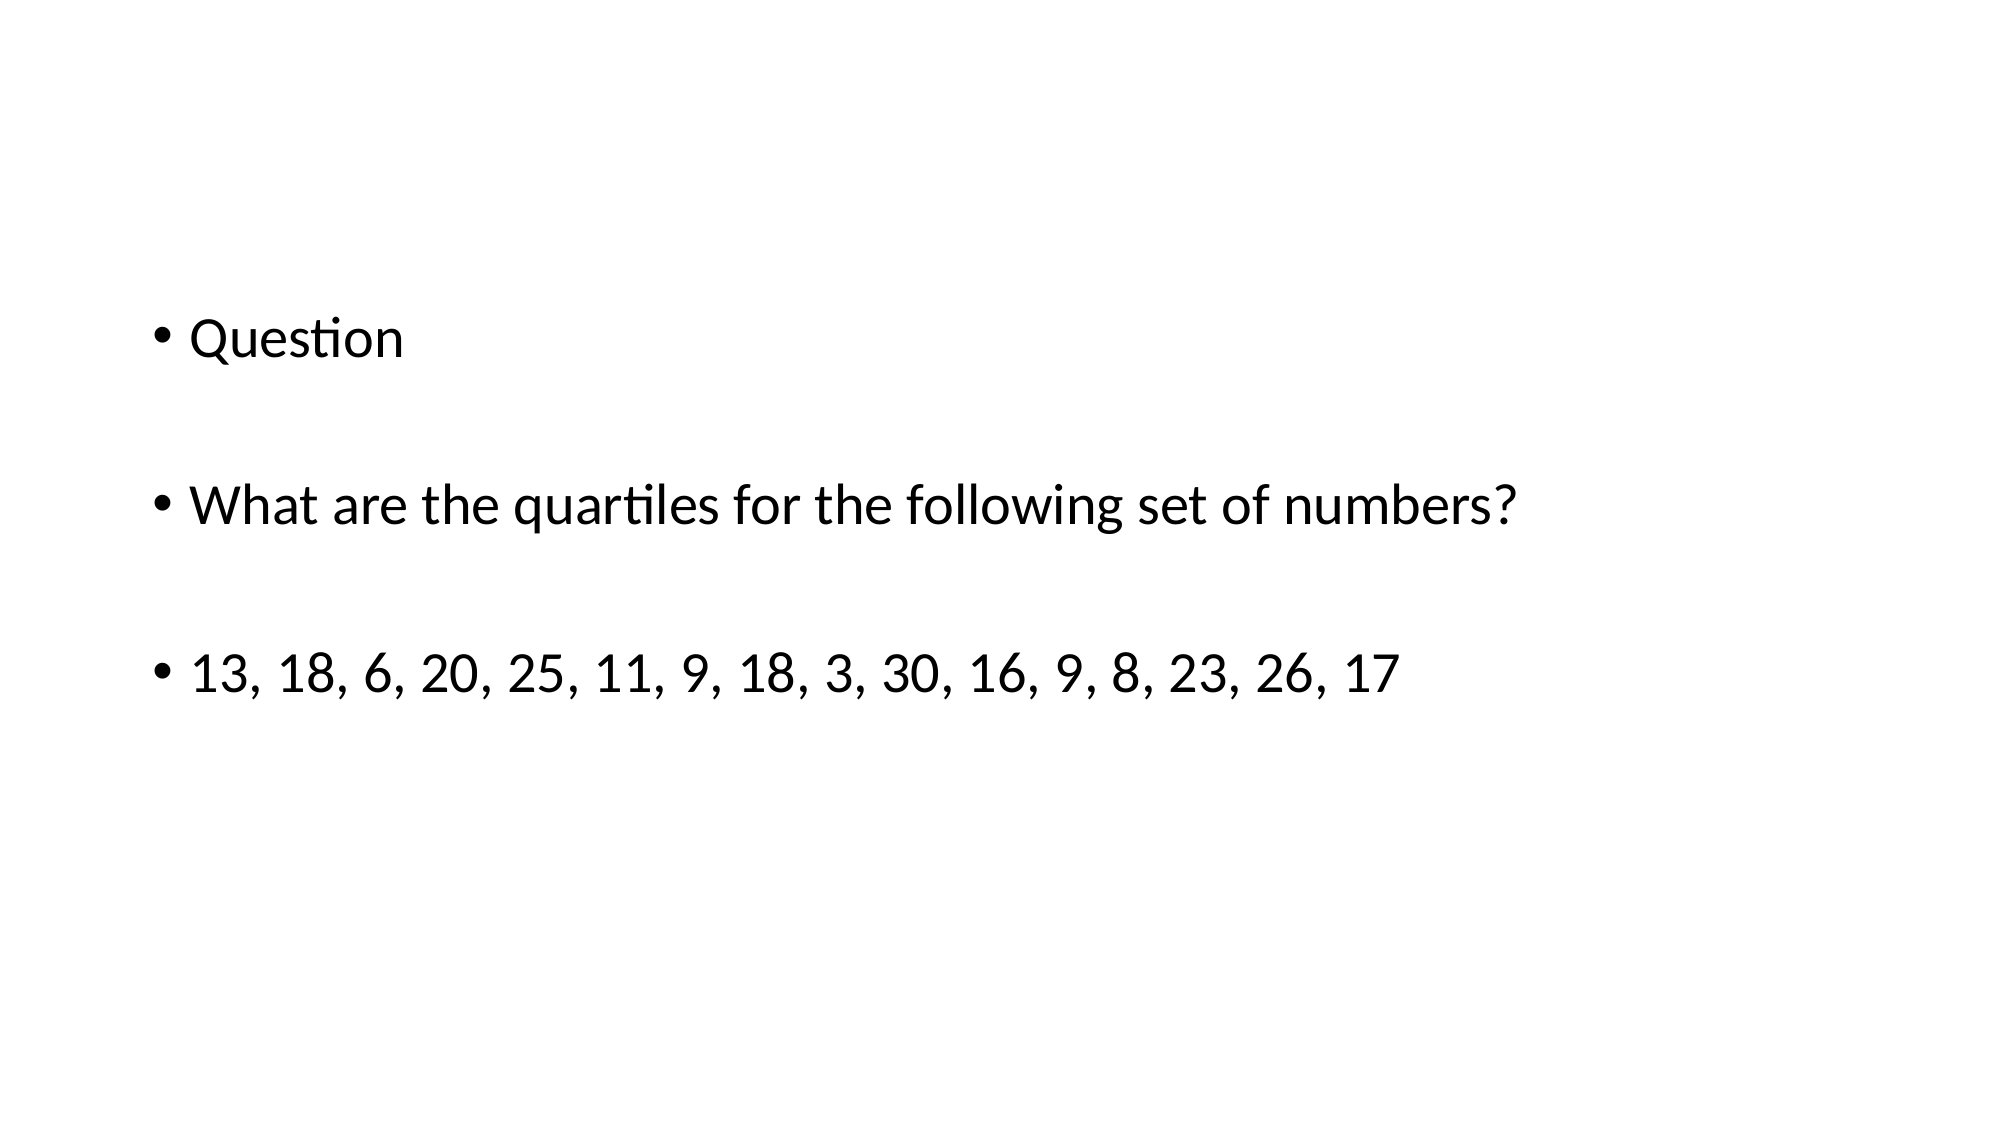

#
Question

What are the quartiles for the following set of numbers?

13, 18, 6, 20, 25, 11, 9, 18, 3, 30, 16, 9, 8, 23, 26, 17